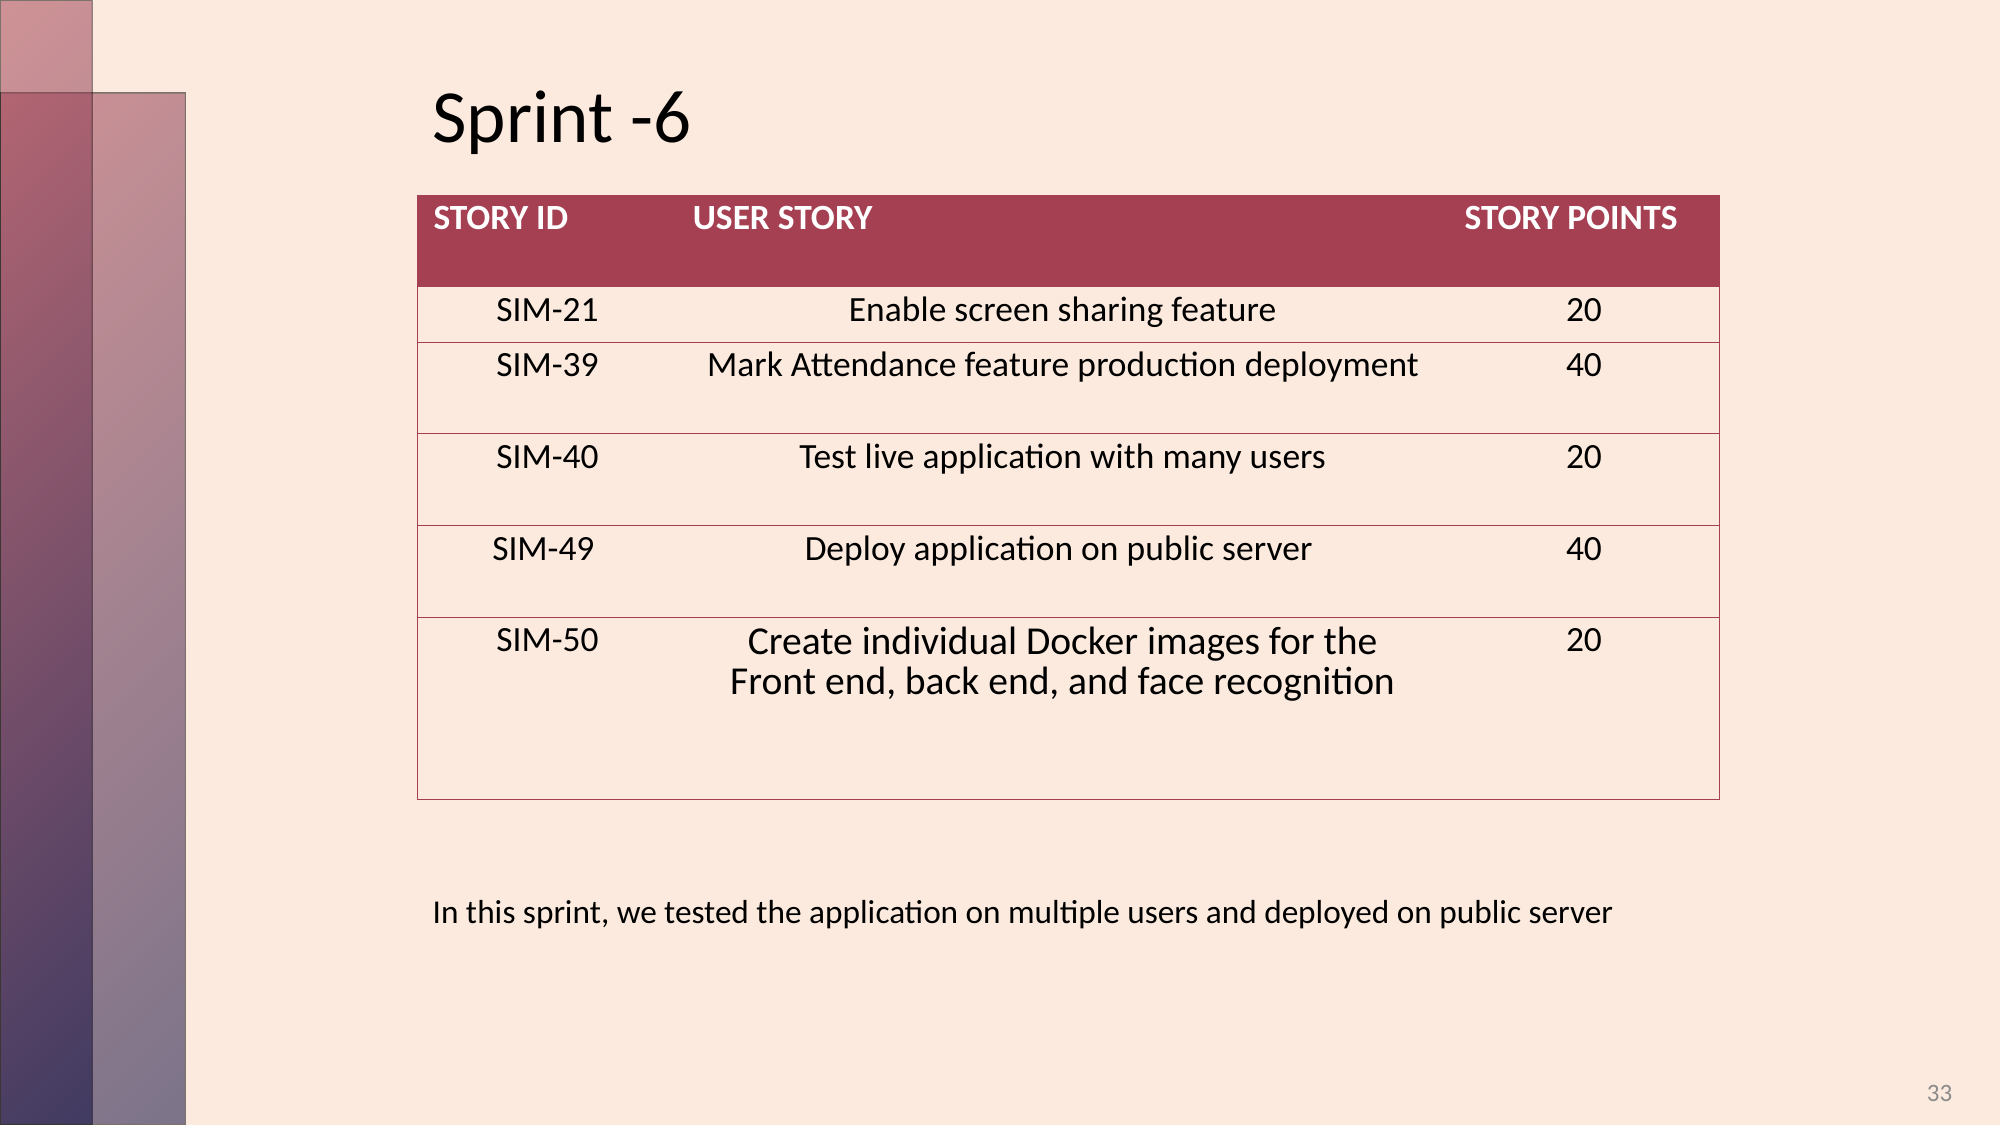

Sprint -6
| STORY ID | USER STORY | STORY POINTS |
| --- | --- | --- |
| SIM-21 | Enable screen sharing feature | 20 |
| SIM-39 | Mark Attendance feature production deployment | 40 |
| SIM-40 | Test live application with many users | 20 |
| SIM-49 | Deploy application on public server | 40 |
| SIM-50 | Create individual Docker images for the Front end, back end, and face recognition | 20 |
In this sprint, we tested the application on multiple users and deployed on public server
33